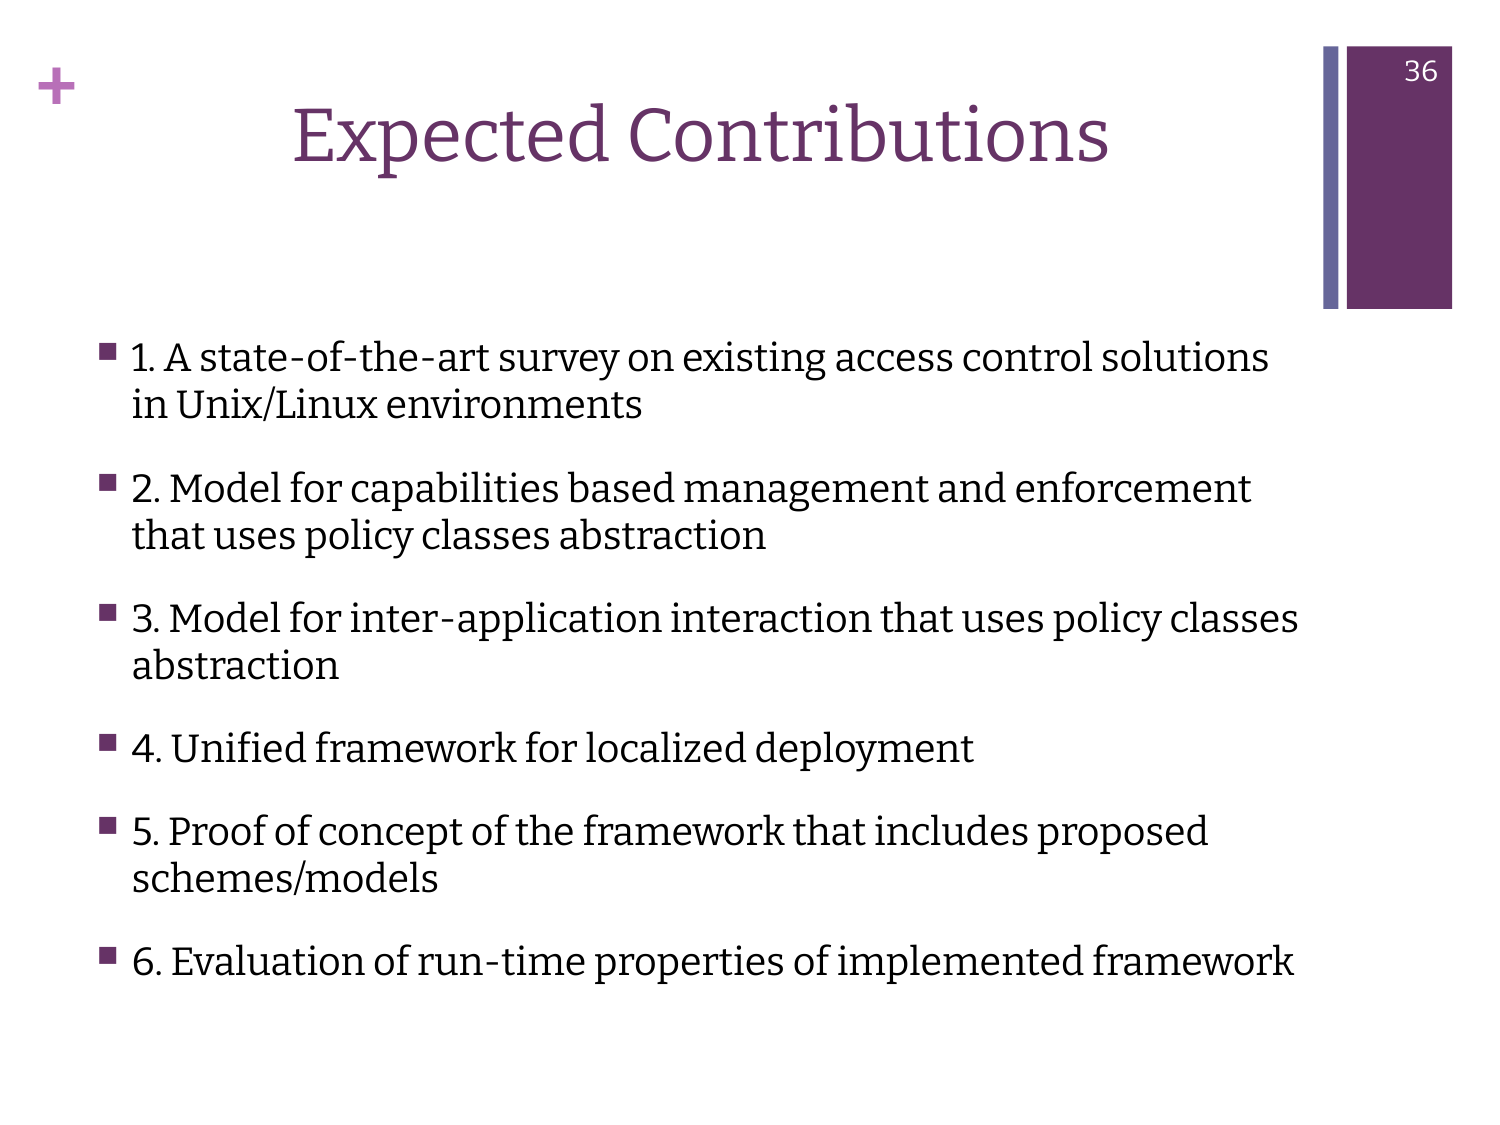

36
# Expected Contributions
1. A state-of-the-art survey on existing access control solutions in Unix/Linux environments
2. Model for capabilities based management and enforcement that uses policy classes abstraction
3. Model for inter-application interaction that uses policy classes abstraction
4. Unified framework for localized deployment
5. Proof of concept of the framework that includes proposed schemes/models
6. Evaluation of run-time properties of implemented framework